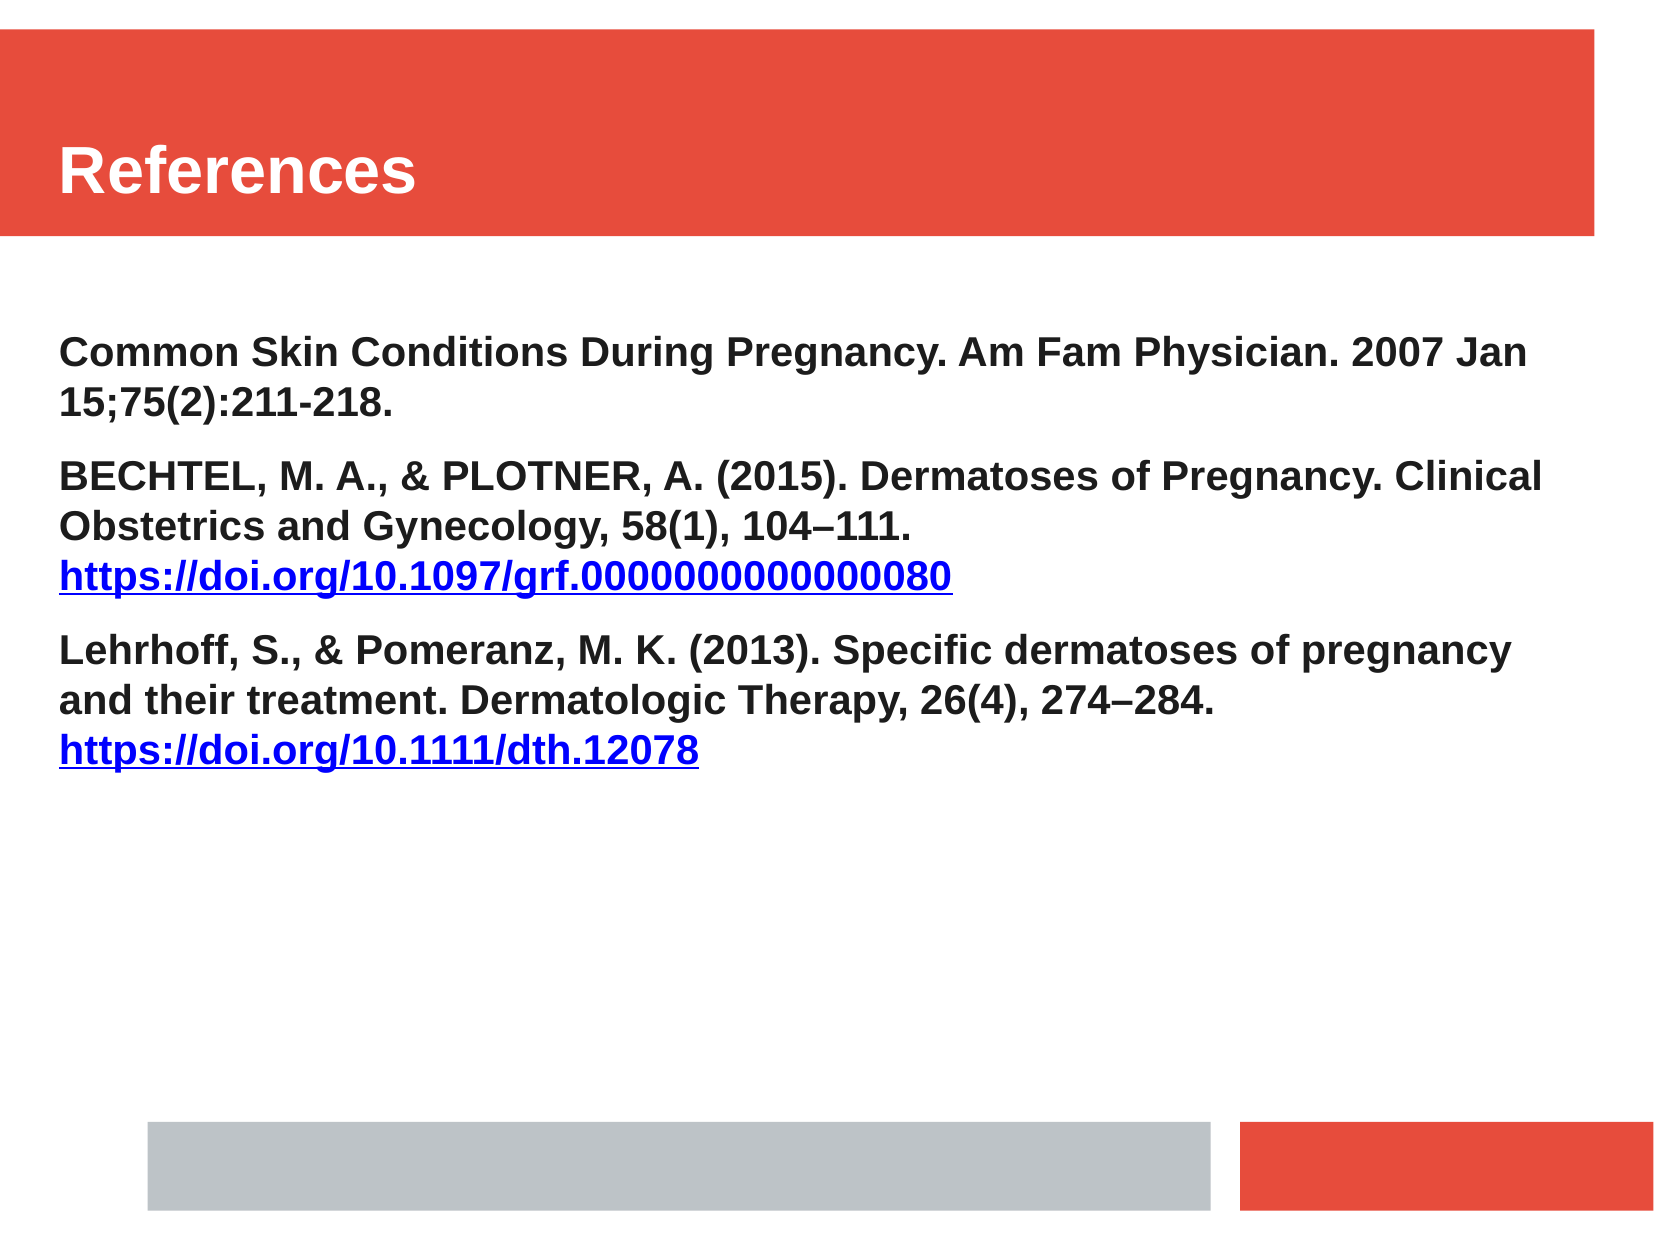

References
Common Skin Conditions During Pregnancy. Am Fam Physician. 2007 Jan 15;75(2):211-218.
BECHTEL, M. A., & PLOTNER, A. (2015). Dermatoses of Pregnancy. Clinical Obstetrics and Gynecology, 58(1), 104–111. https://doi.org/10.1097/grf.0000000000000080
Lehrhoff, S., & Pomeranz, M. K. (2013). Specific dermatoses of pregnancy and their treatment. Dermatologic Therapy, 26(4), 274–284. https://doi.org/10.1111/dth.12078